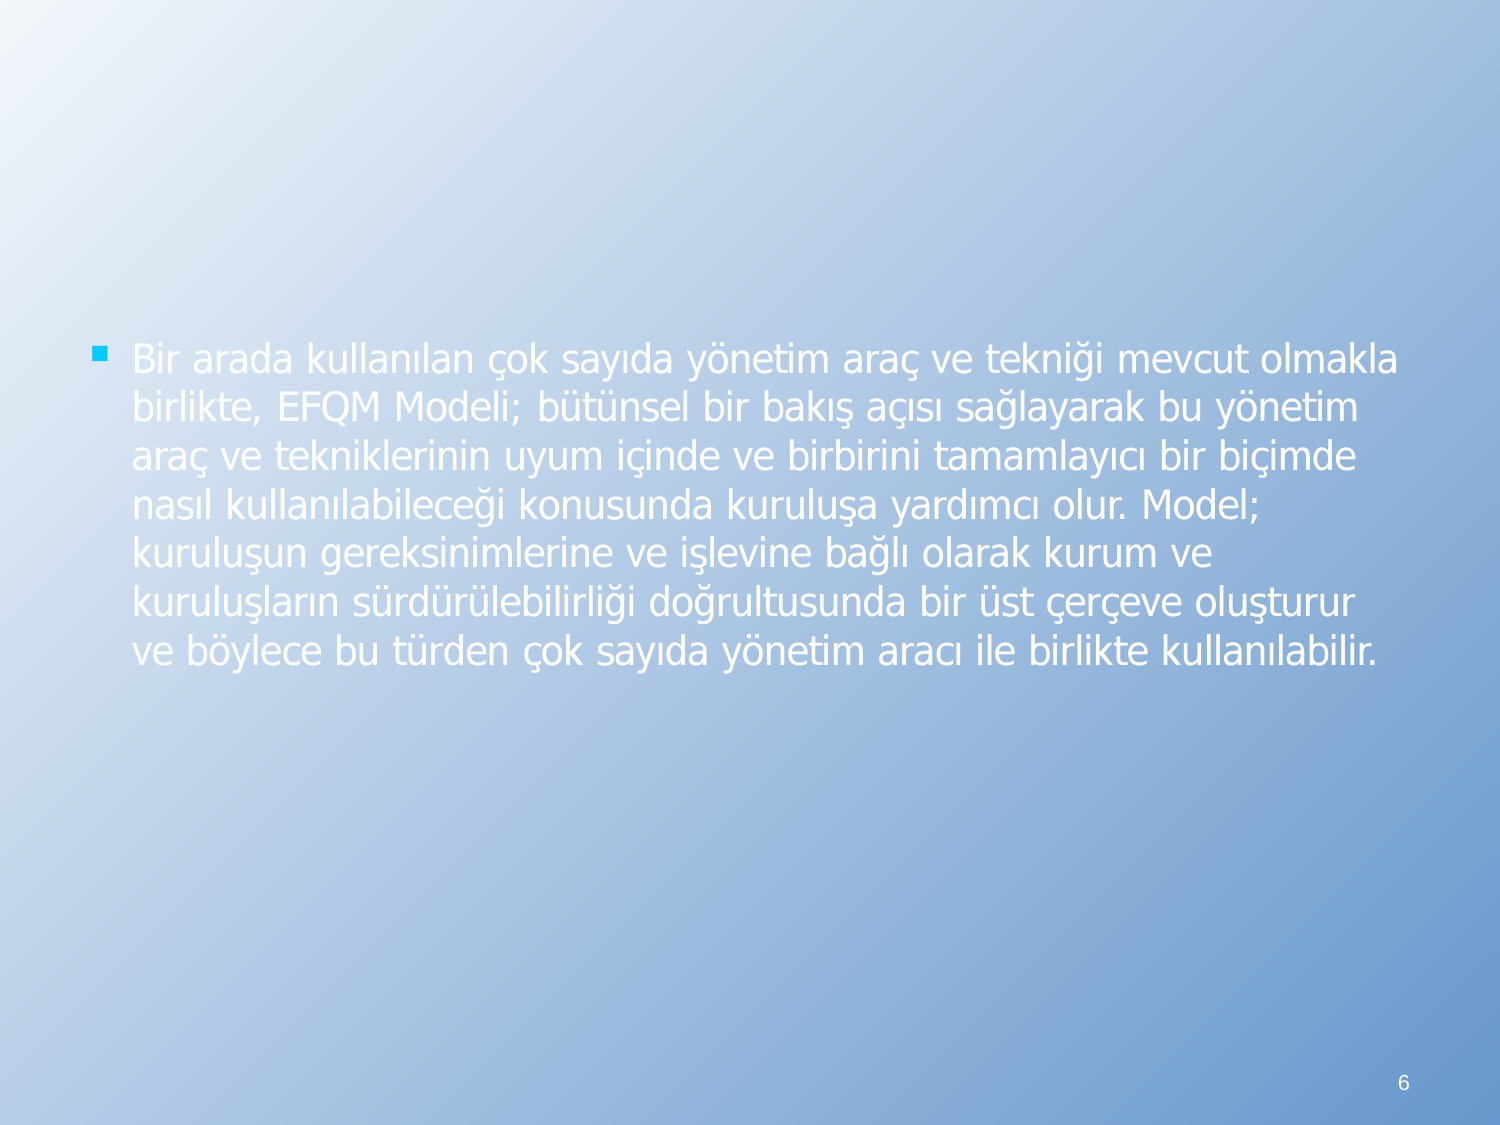

Bir arada kullanılan çok sayıda yönetim araç ve tekniği mevcut olmakla birlikte, EFQM Modeli; bütünsel bir bakış açısı sağlayarak bu yönetim araç ve tekniklerinin uyum içinde ve birbirini tamamlayıcı bir biçimde nasıl kullanılabileceği konusunda kuruluşa yardımcı olur. Model; kuruluşun gereksinimlerine ve işlevine bağlı olarak kurum ve kuruluşların sürdürülebilirliği doğrultusunda bir üst çerçeve oluşturur ve böylece bu türden çok sayıda yönetim aracı ile birlikte kullanılabilir.
6